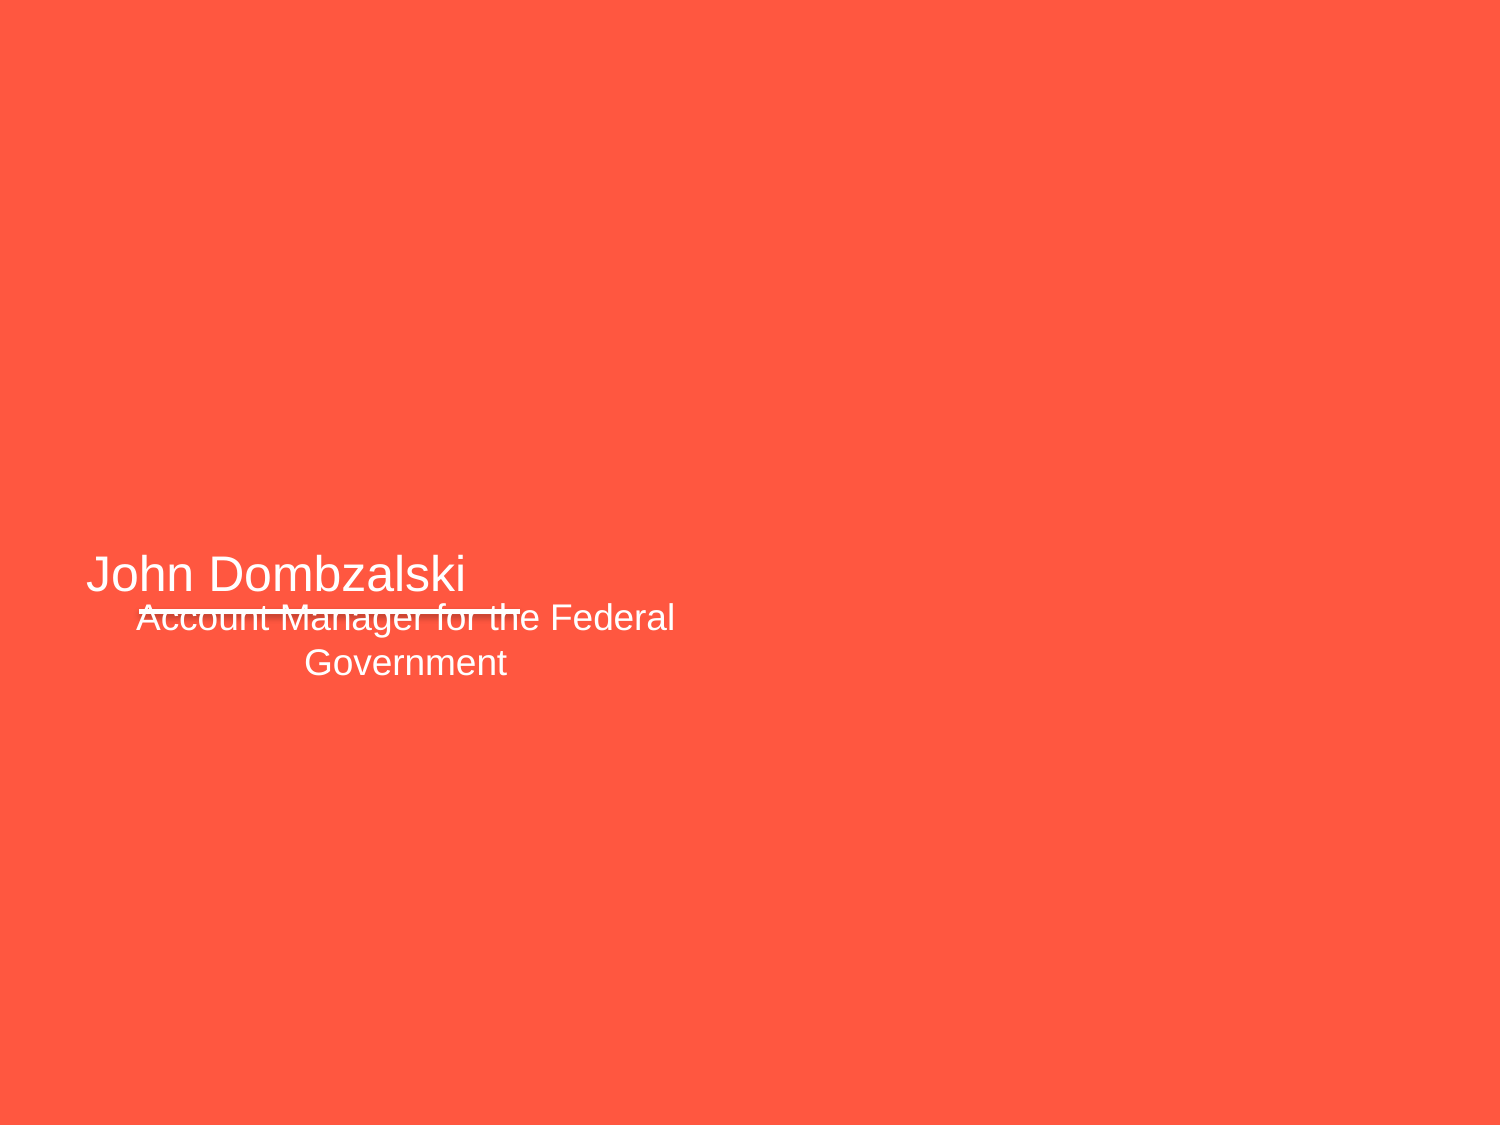

John Dombzalski
Account Manager for the Federal Government